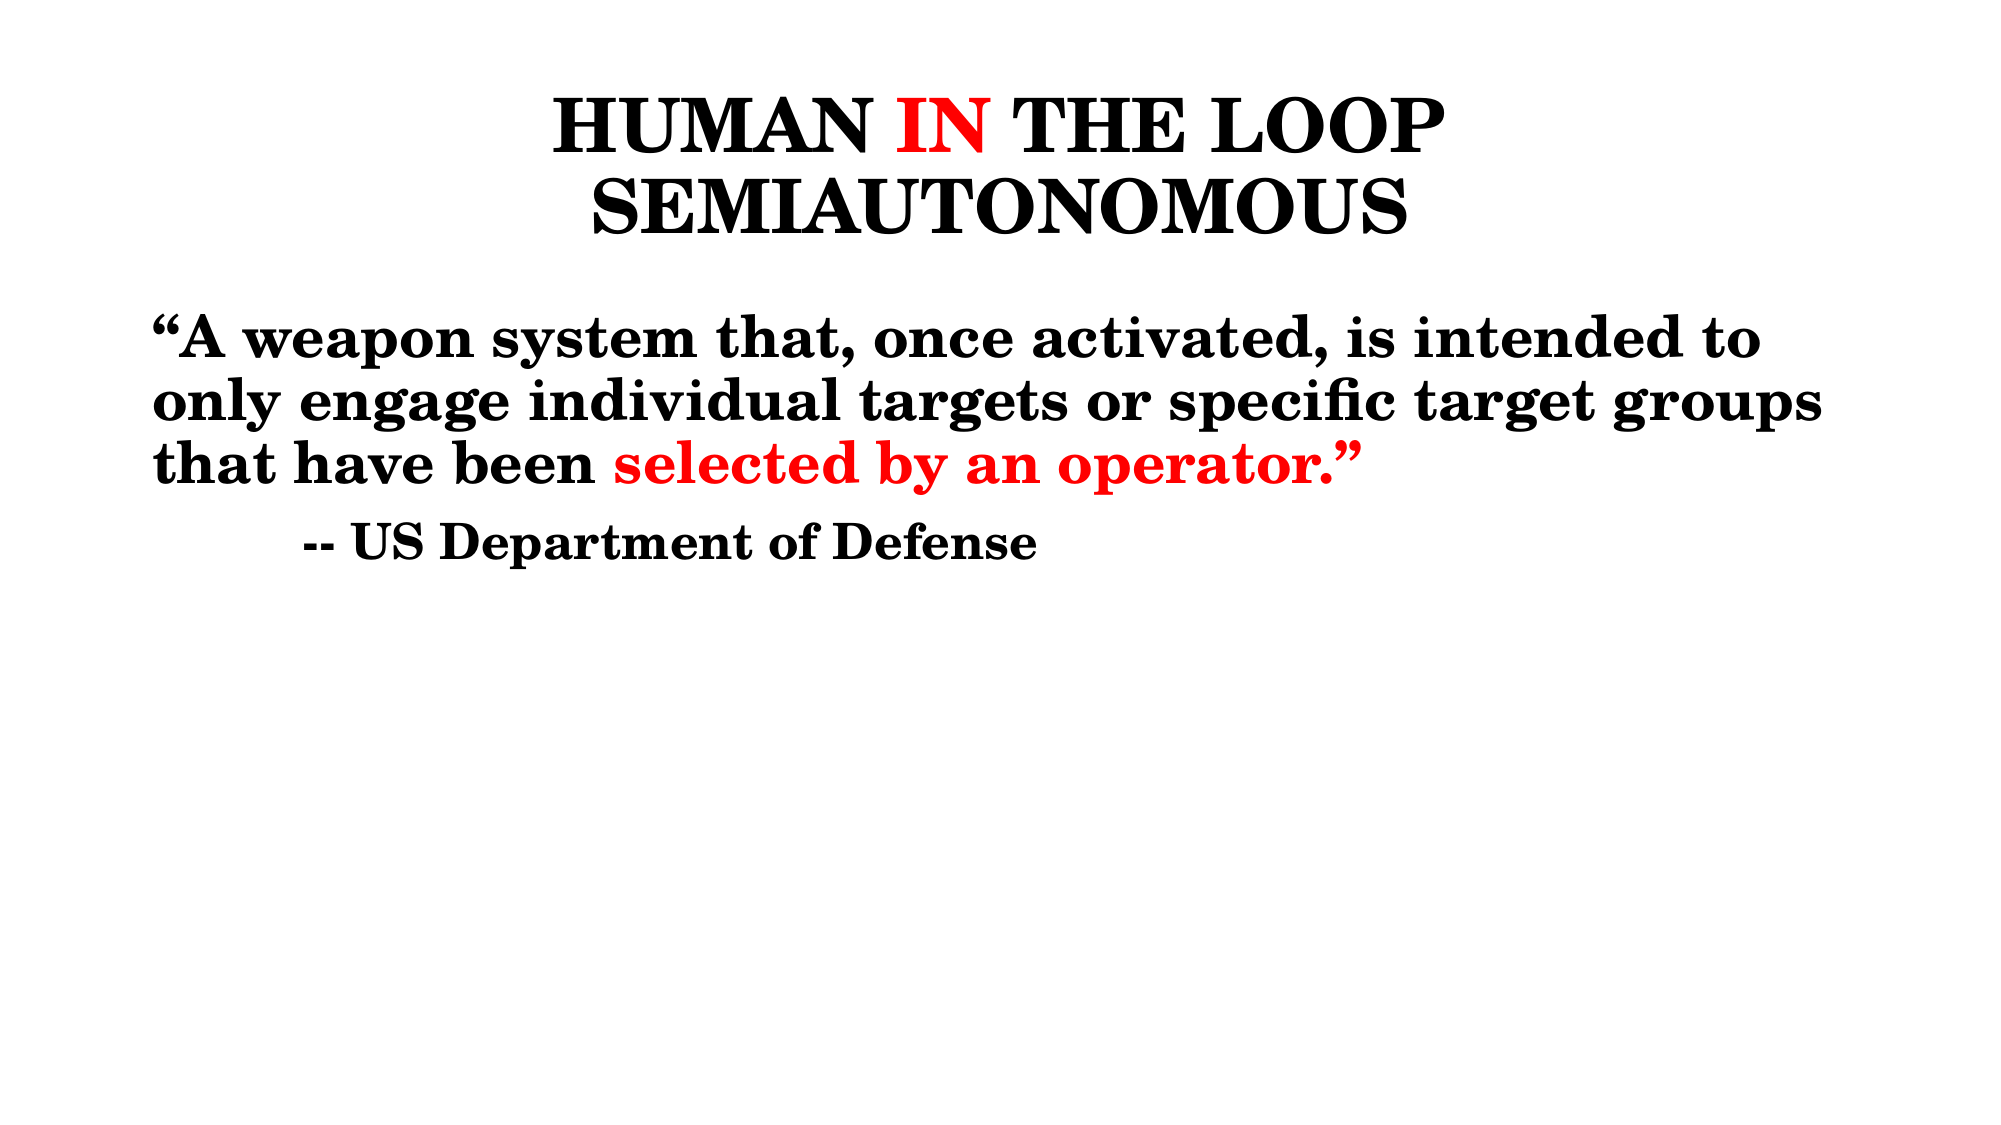

# HUMAN IN THE LOOP SEMIAUTONOMOUS
“A weapon system that, once activated, is intended to only engage individual targets or specific target groups that have been selected by an operator.”
	-- US Department of Defense